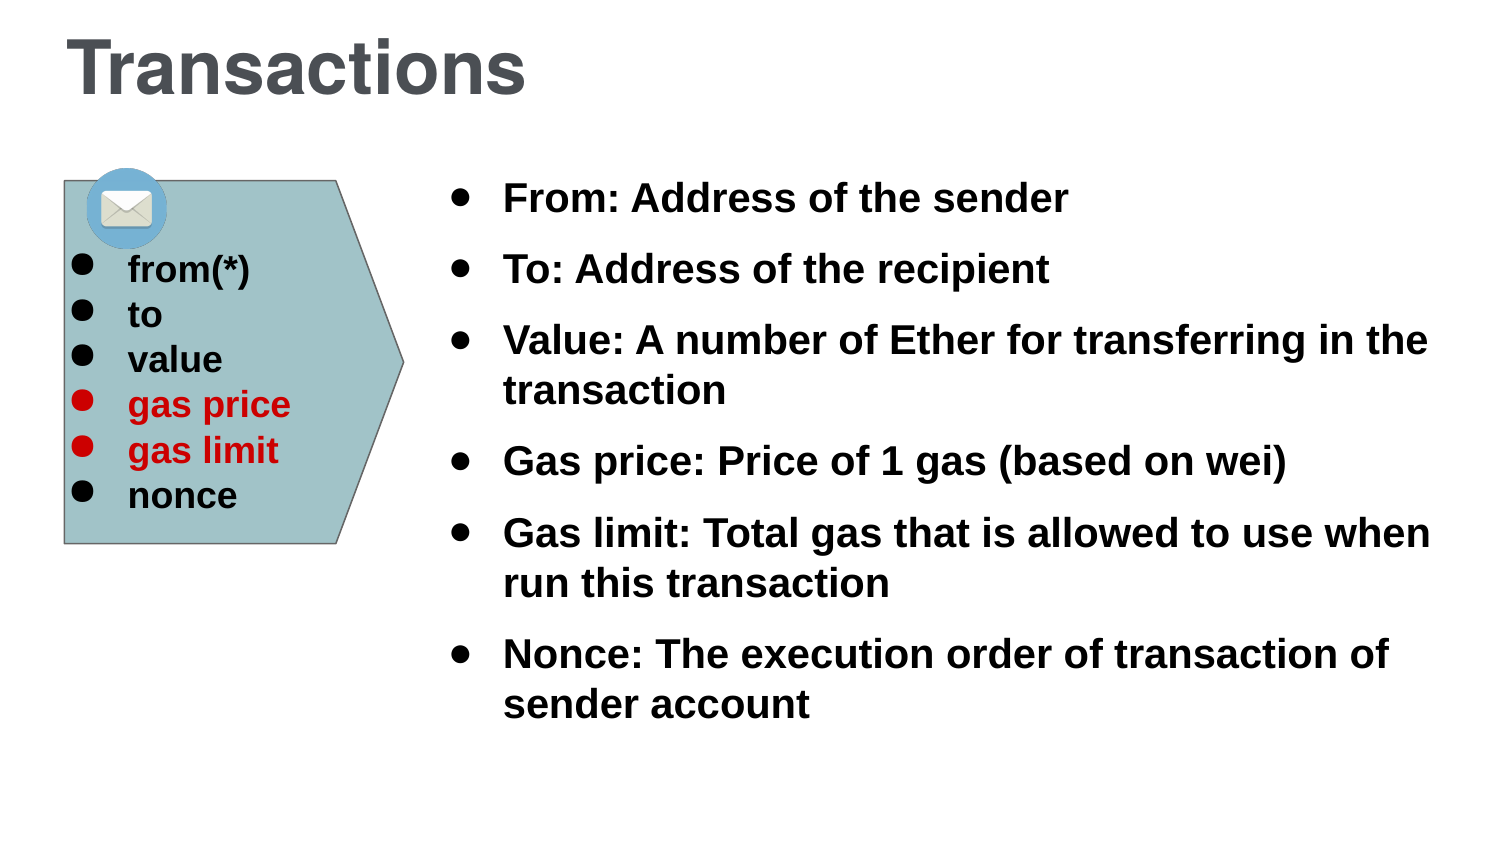

Transactions

from(*)
to
value
gas price
gas limit
nonce
From: Address of the sender
To: Address of the recipient
Value: A number of Ether for transferring in the transaction
Gas price: Price of 1 gas (based on wei)
Gas limit: Total gas that is allowed to use when run this transaction
Nonce: The execution order of transaction of sender account